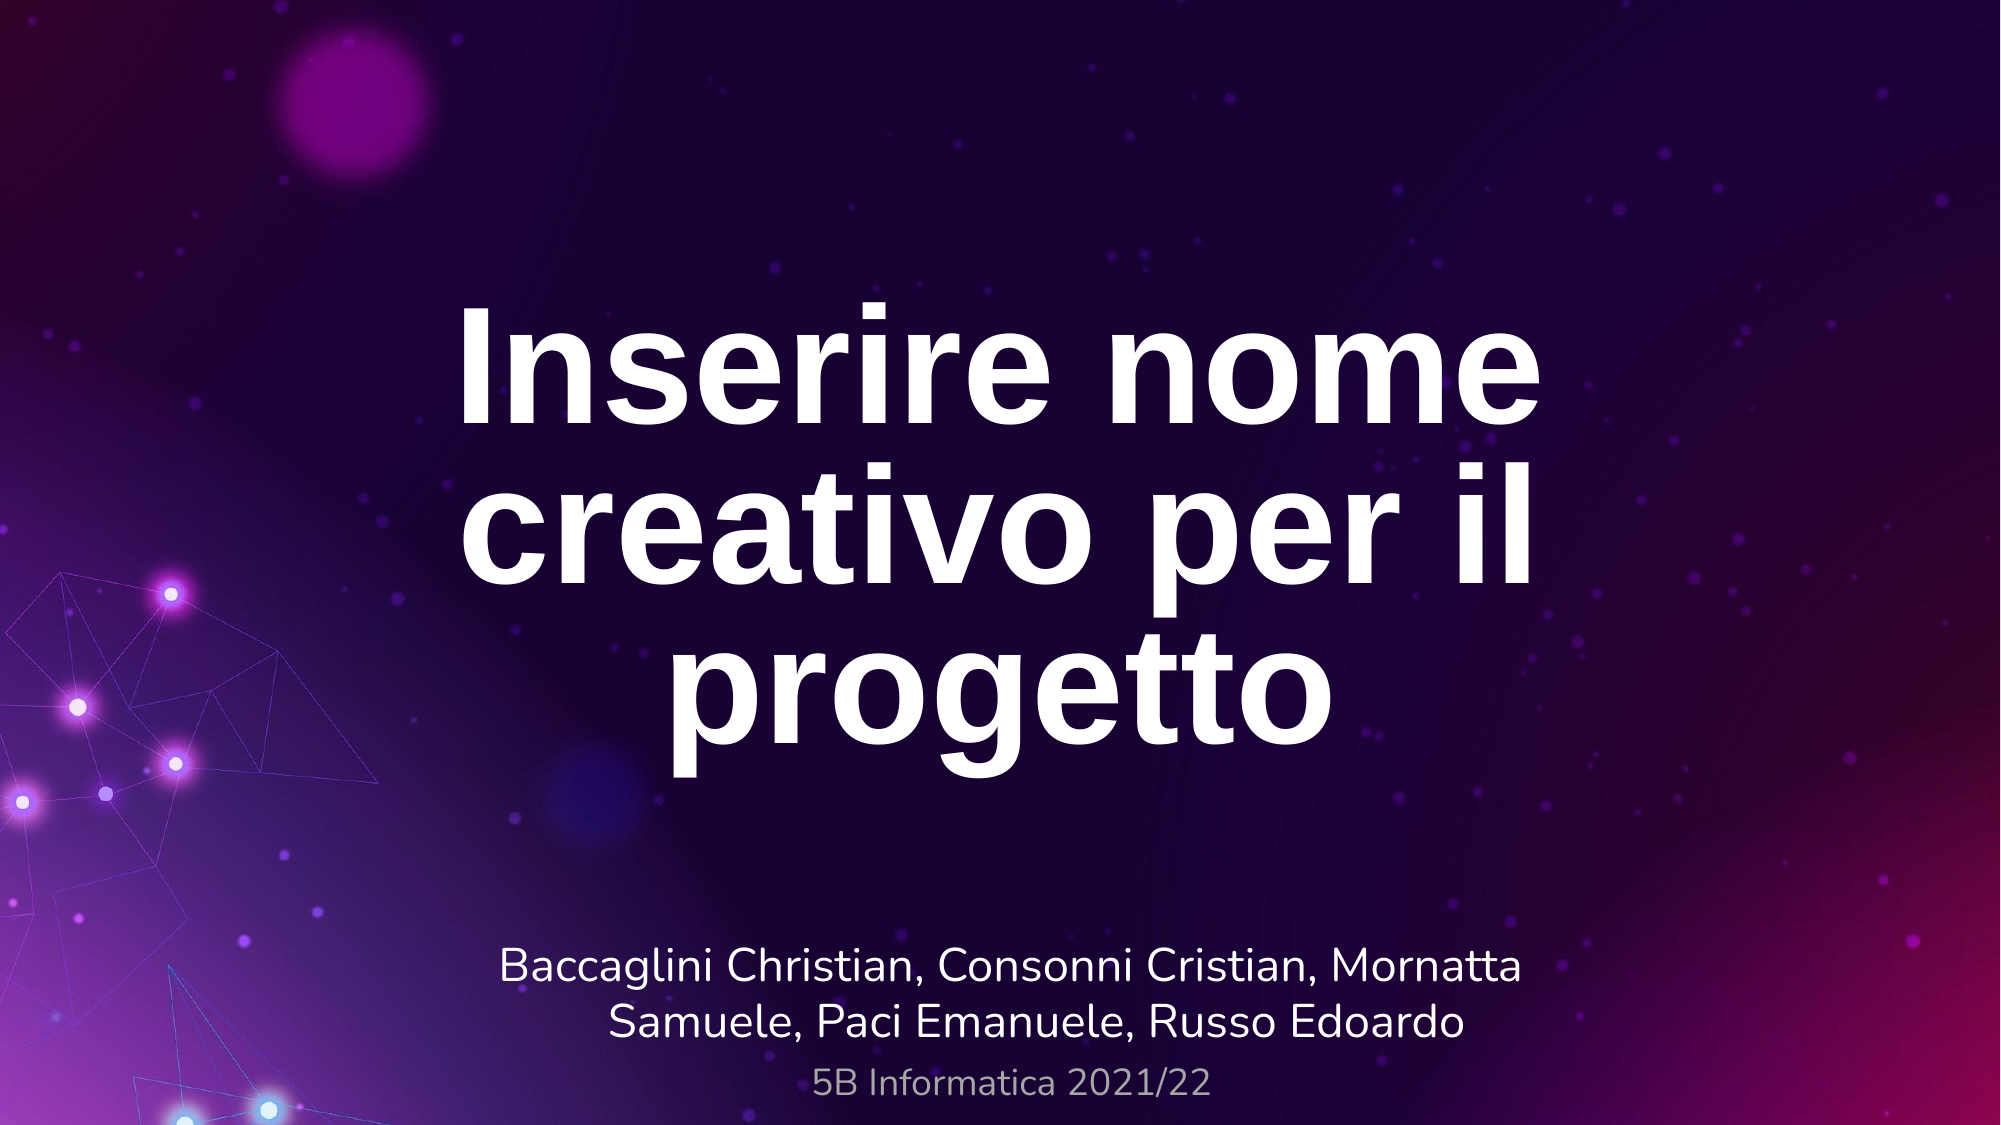

# Inserire nome creativo per il progetto
Baccaglini Christian, Consonni Cristian, Mornatta Samuele, Paci Emanuele, Russo Edoardo
5B Informatica 2021/22